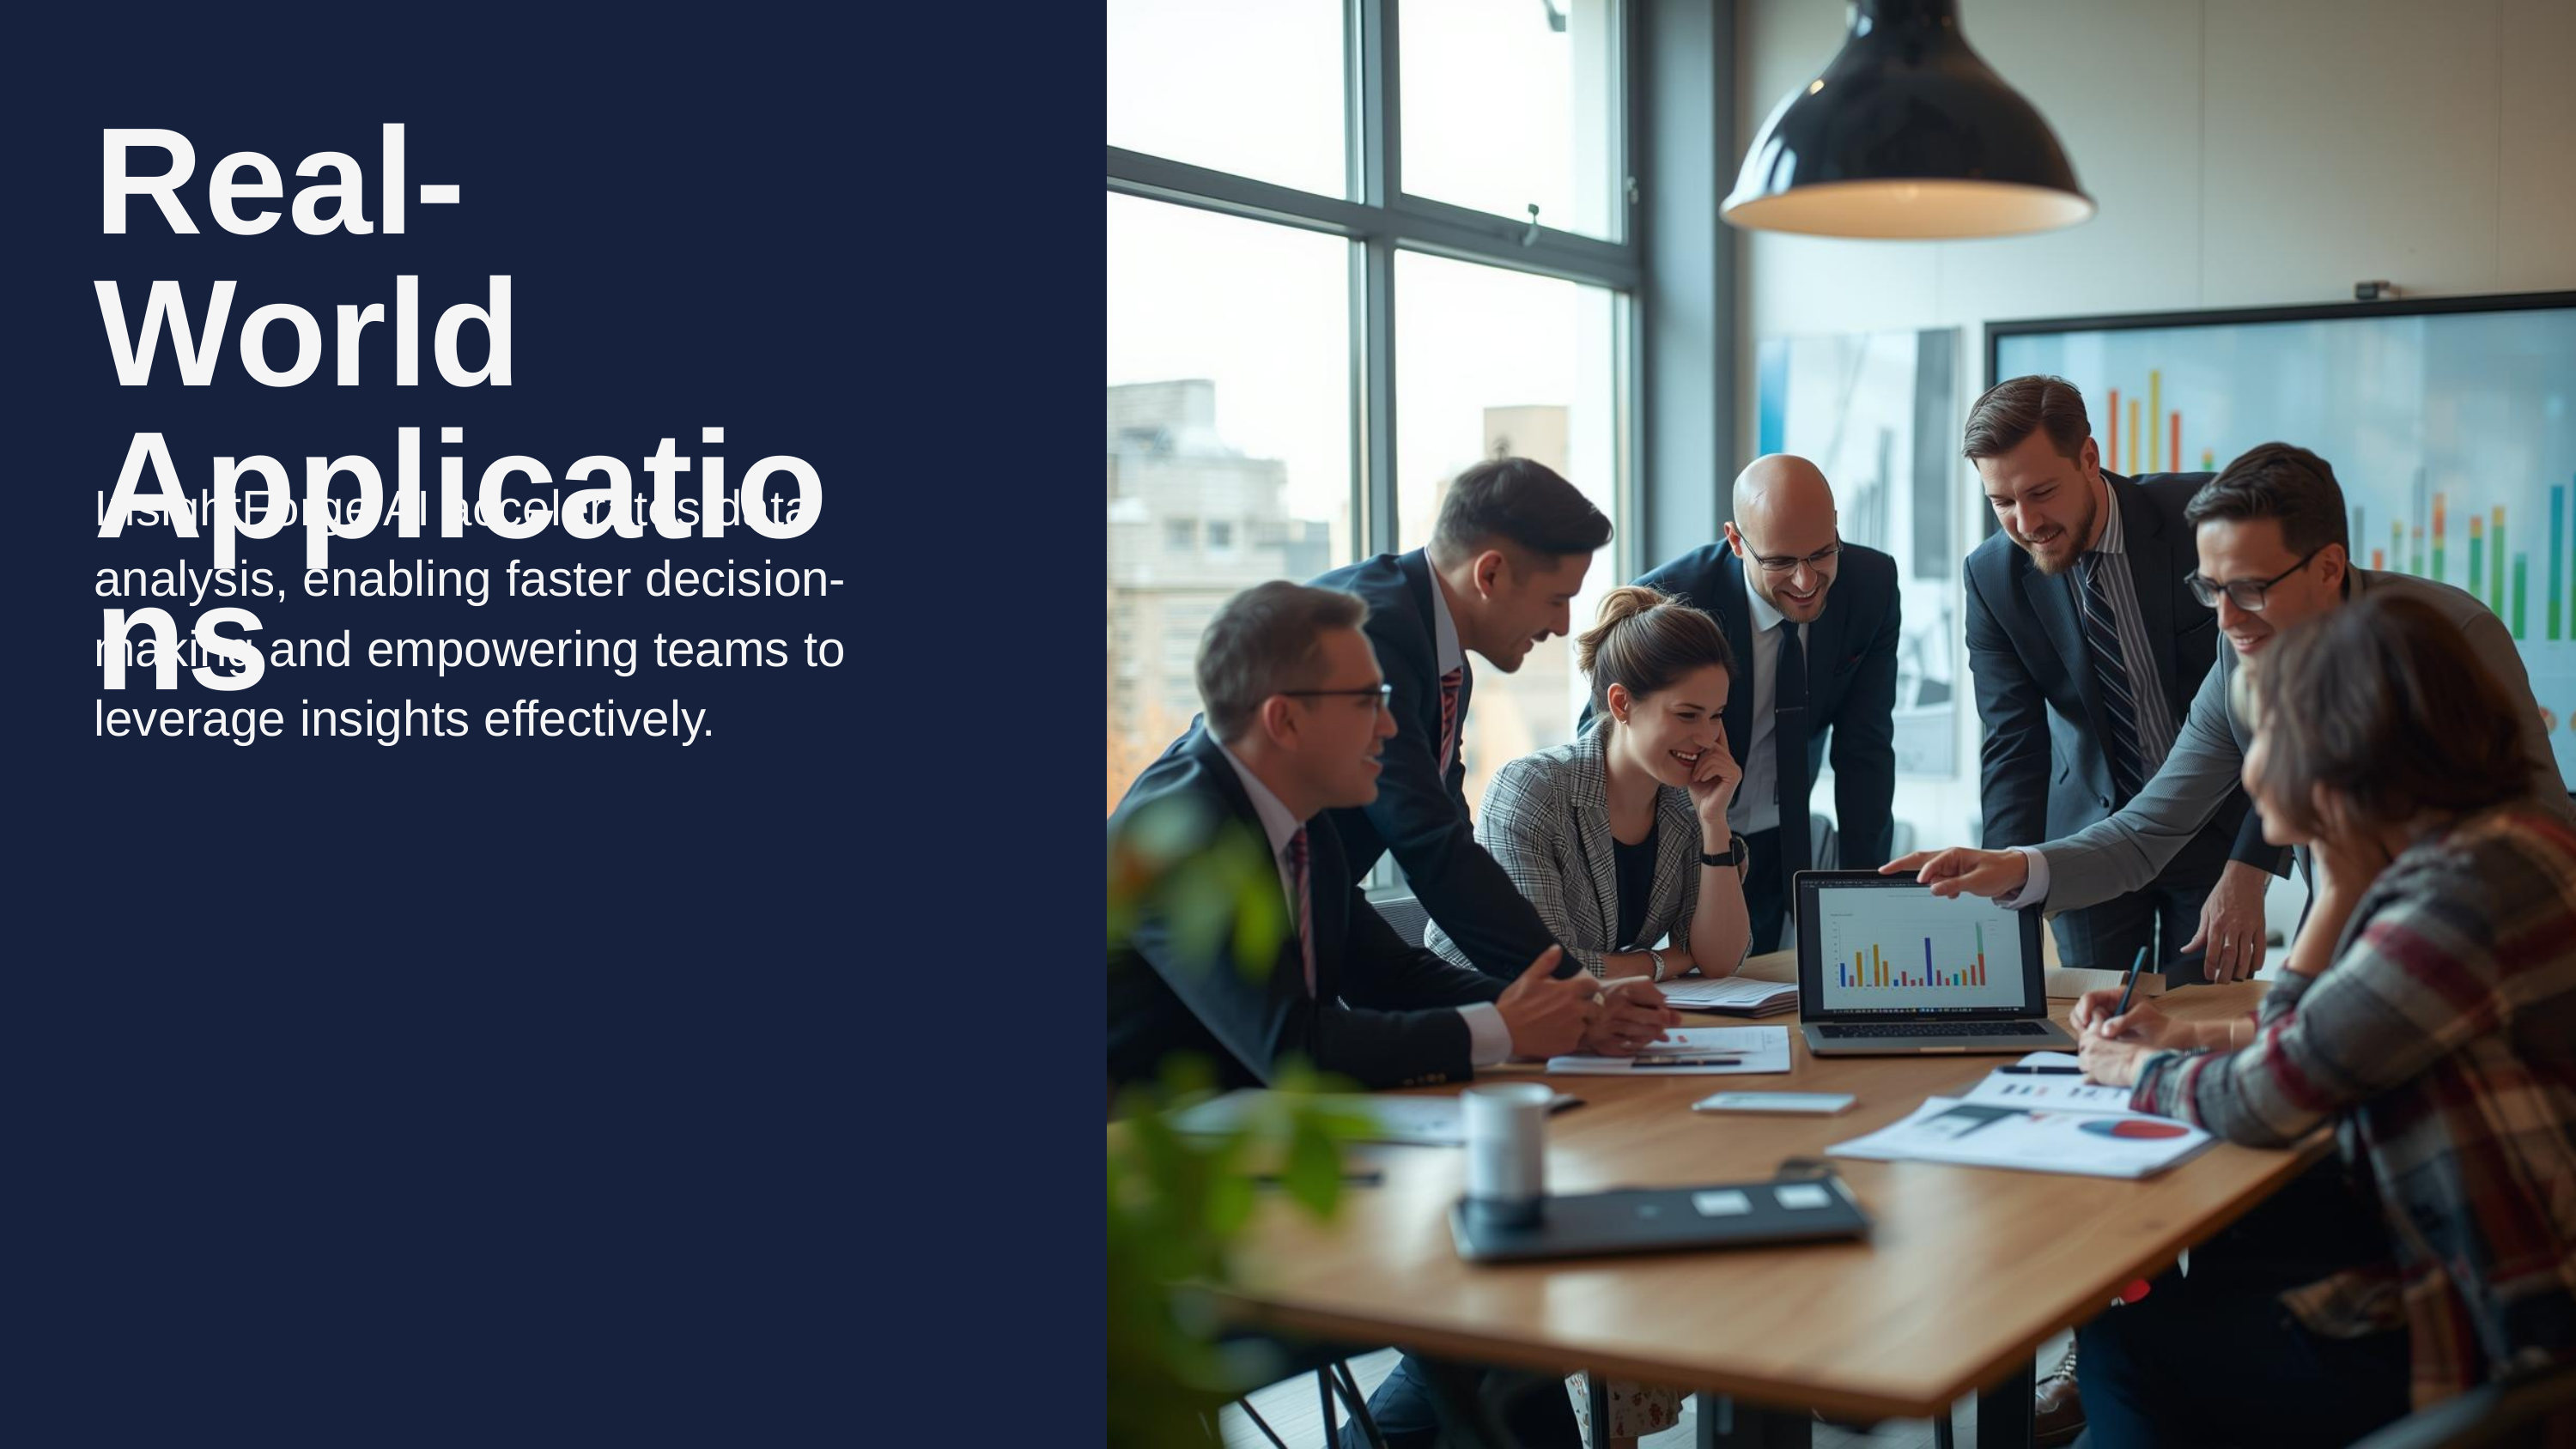

Real-World Applications
InsightForge AI accelerates data analysis, enabling faster decision-making and empowering teams to leverage insights effectively.